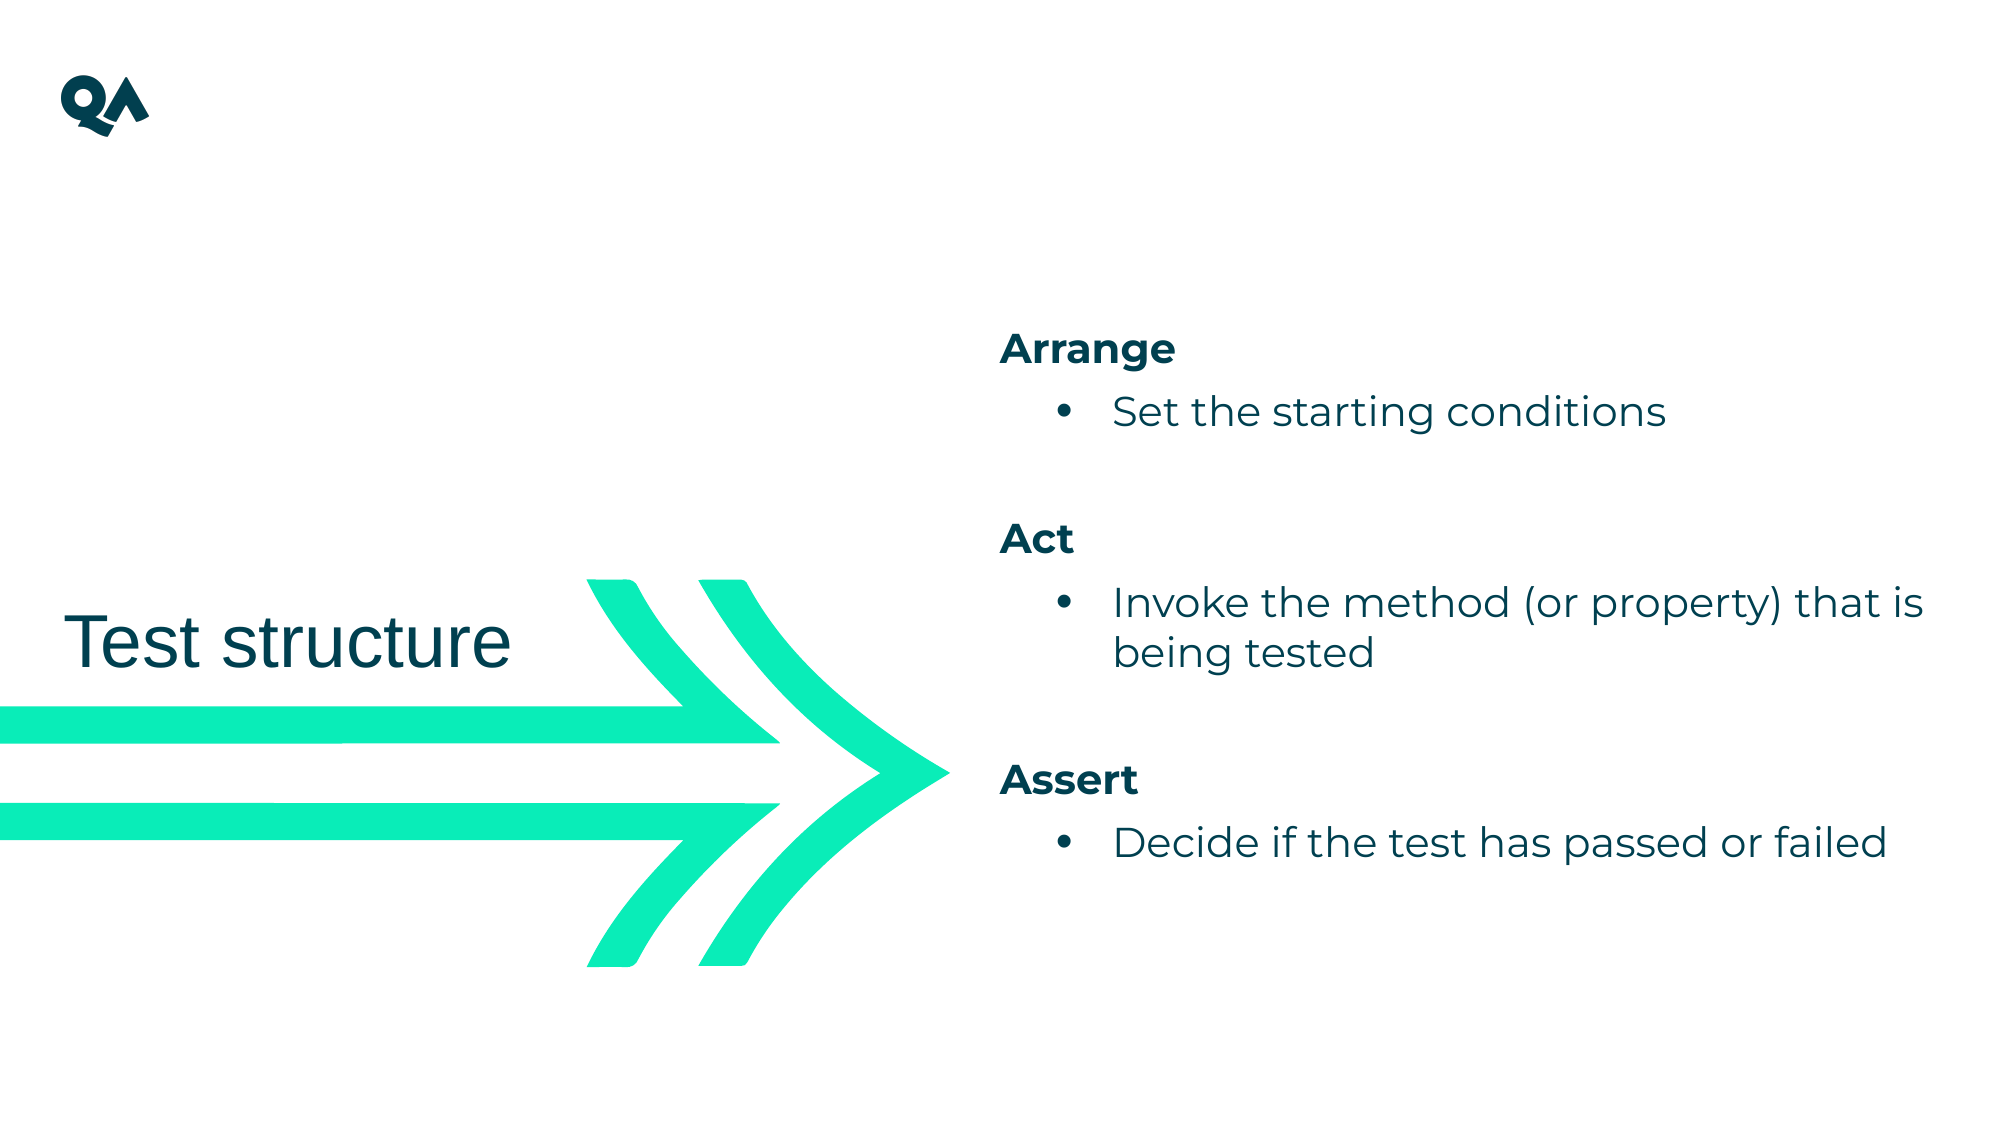

Test structure
Arrange
Set the starting conditions

Act
Invoke the method (or property) that is being tested

Assert
Decide if the test has passed or failed